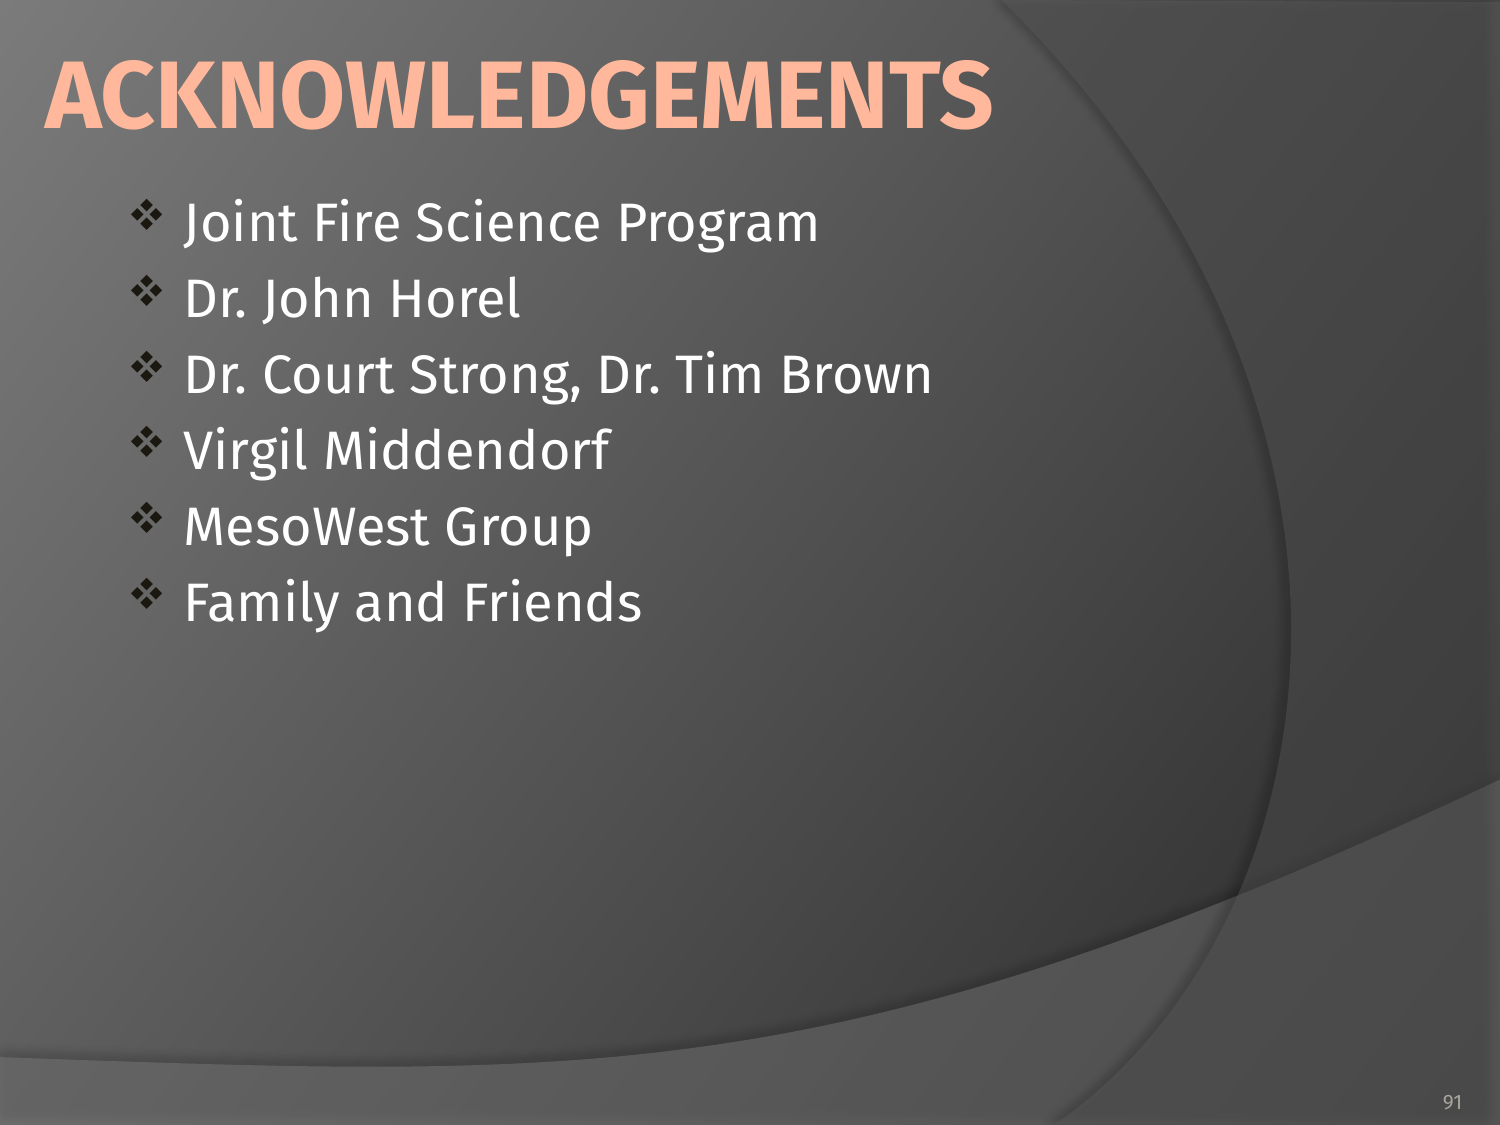

# Acknowledgements
Joint Fire Science Program
Dr. John Horel
Dr. Court Strong, Dr. Tim Brown
Virgil Middendorf
MesoWest Group
Family and Friends
91